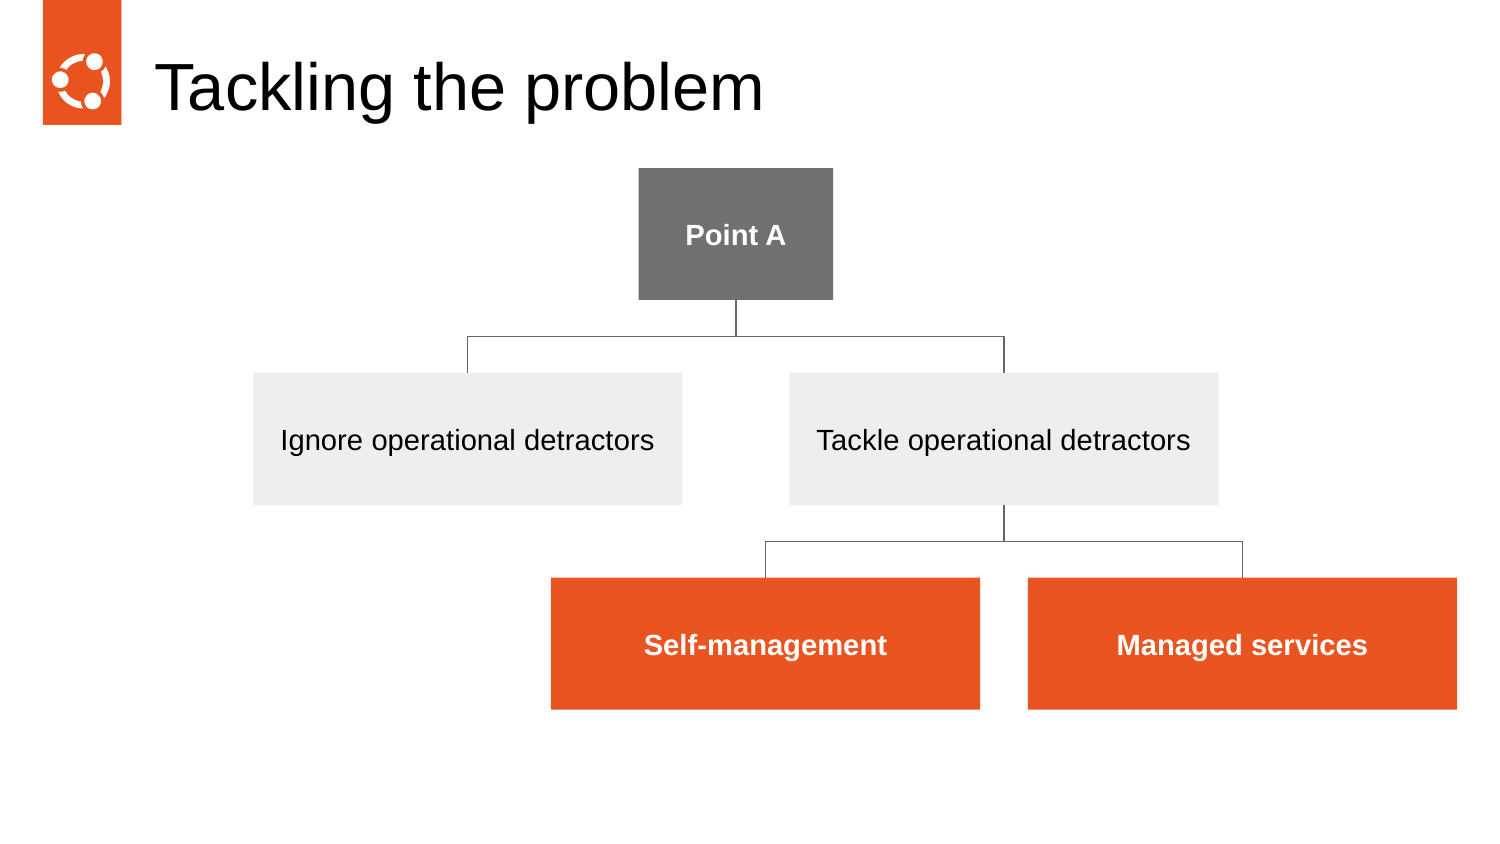

# Tackling the problem
Point A
Ignore operational detractors
Tackle operational detractors
Self-management
Managed services

12